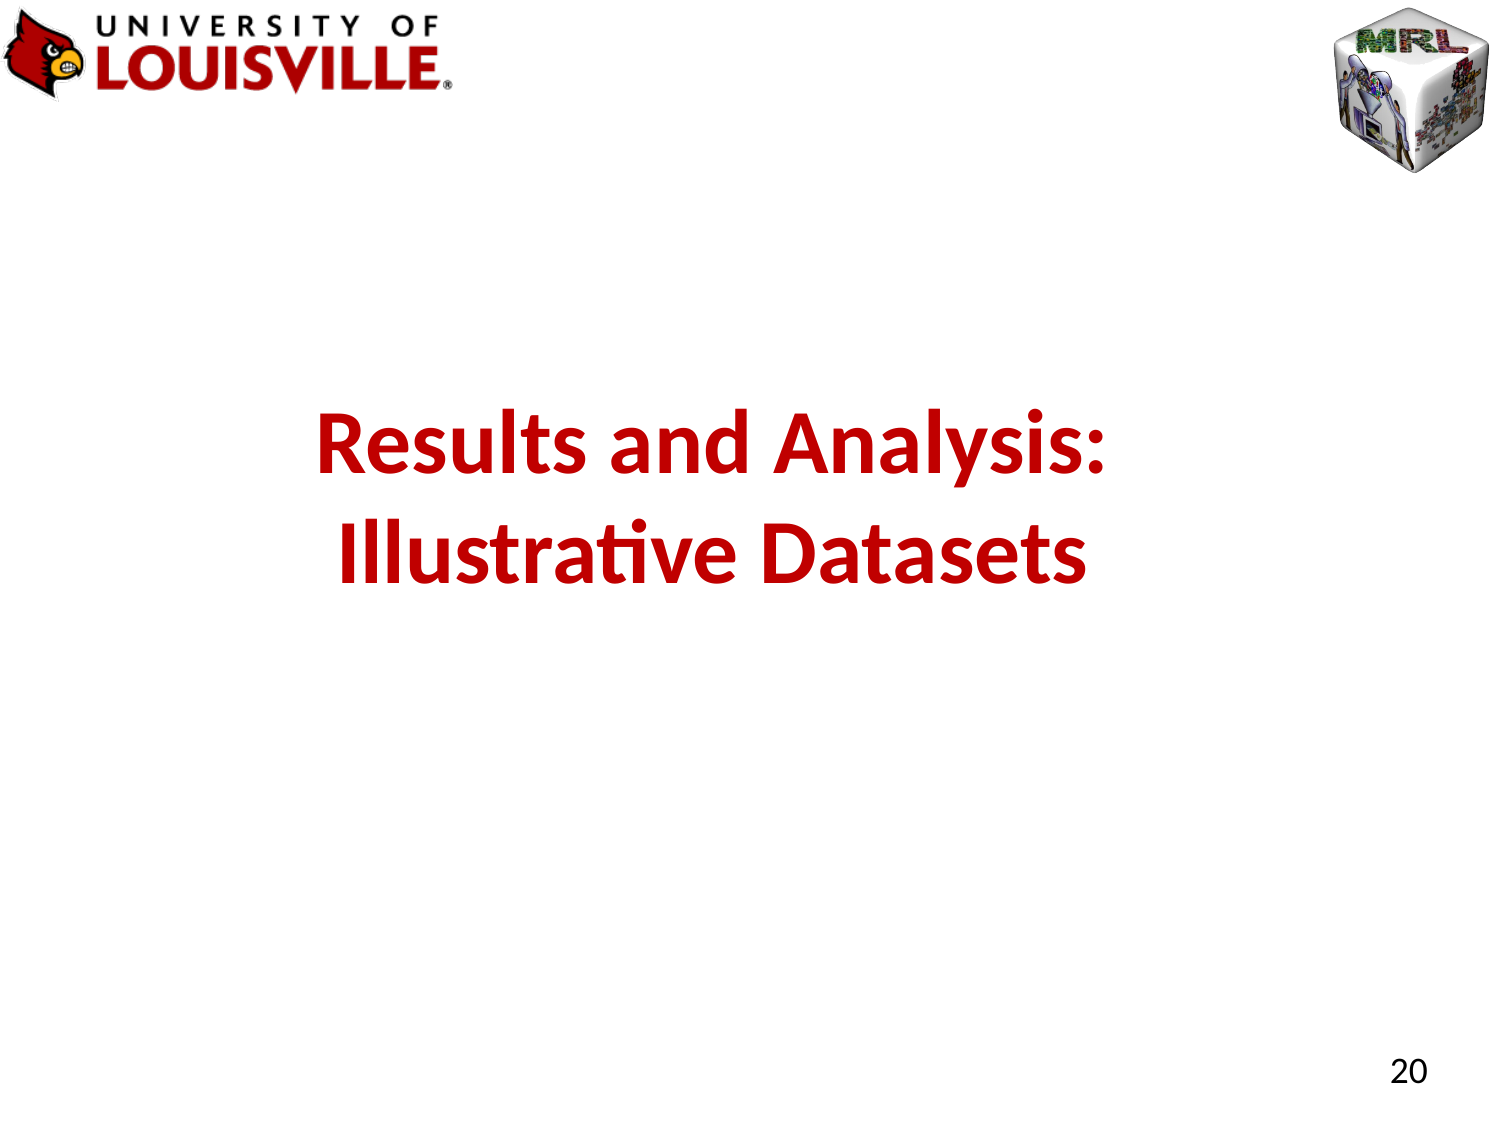

# Results and Analysis: Illustrative Datasets
20